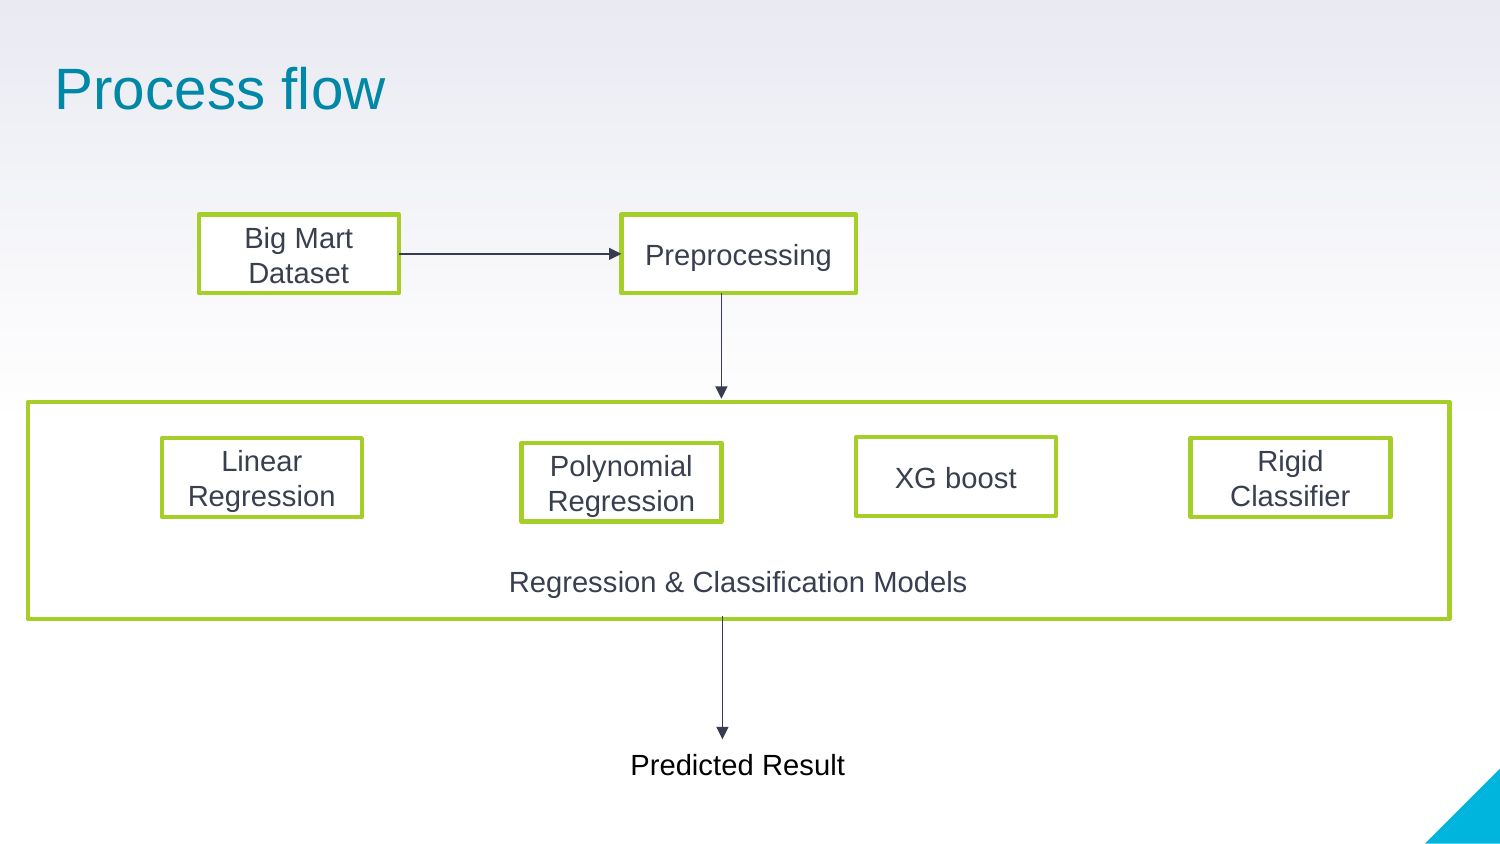

Process flow
Big Mart Dataset
Preprocessing

Regression & Classification Models
XG boost
Linear Regression
Rigid Classifier
Polynomial Regression
Predicted Result